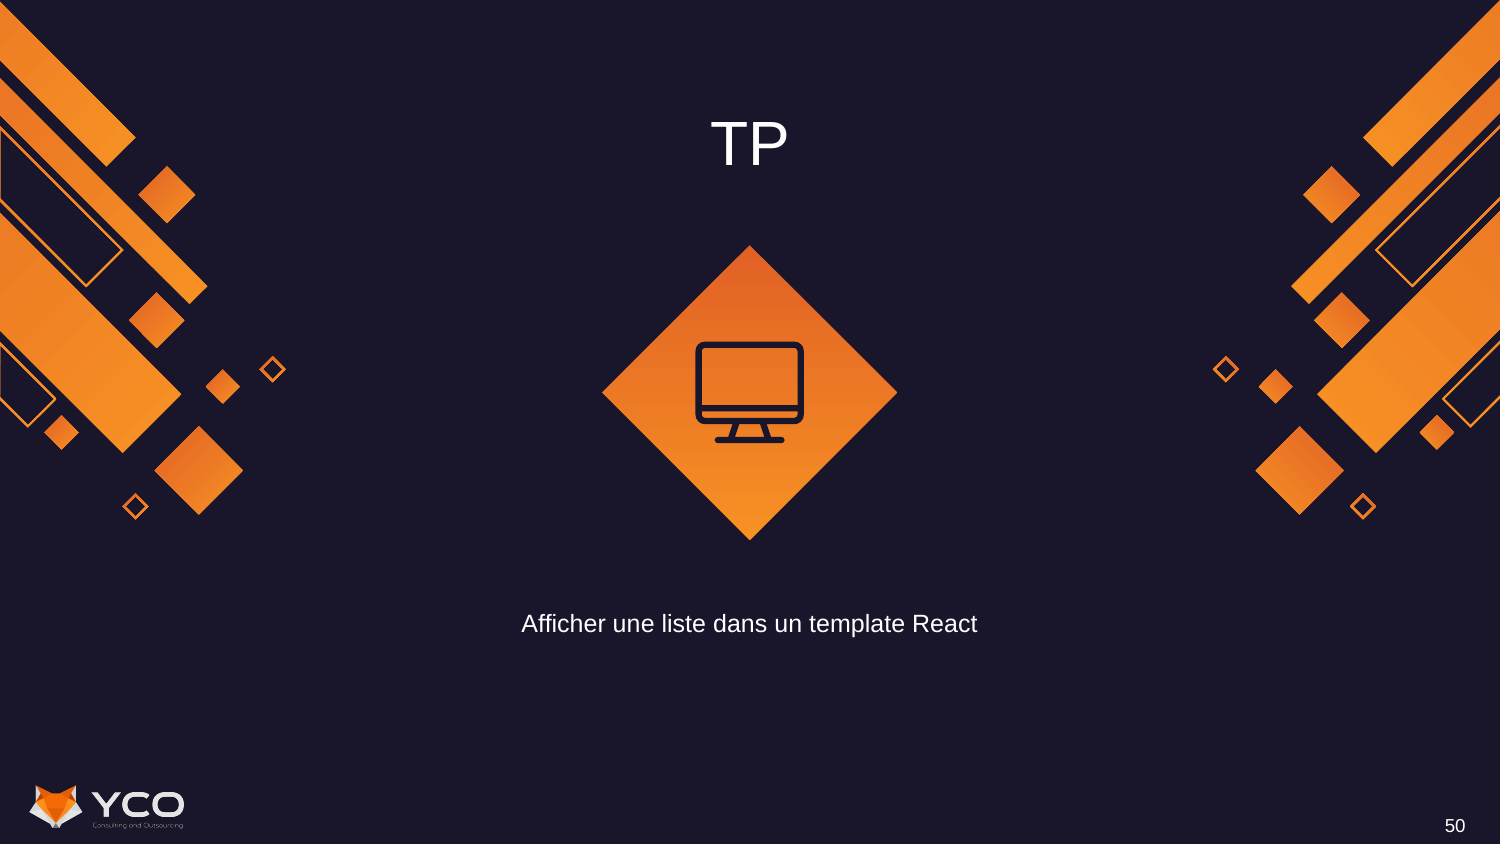

# TP

Afficher une liste dans un template React